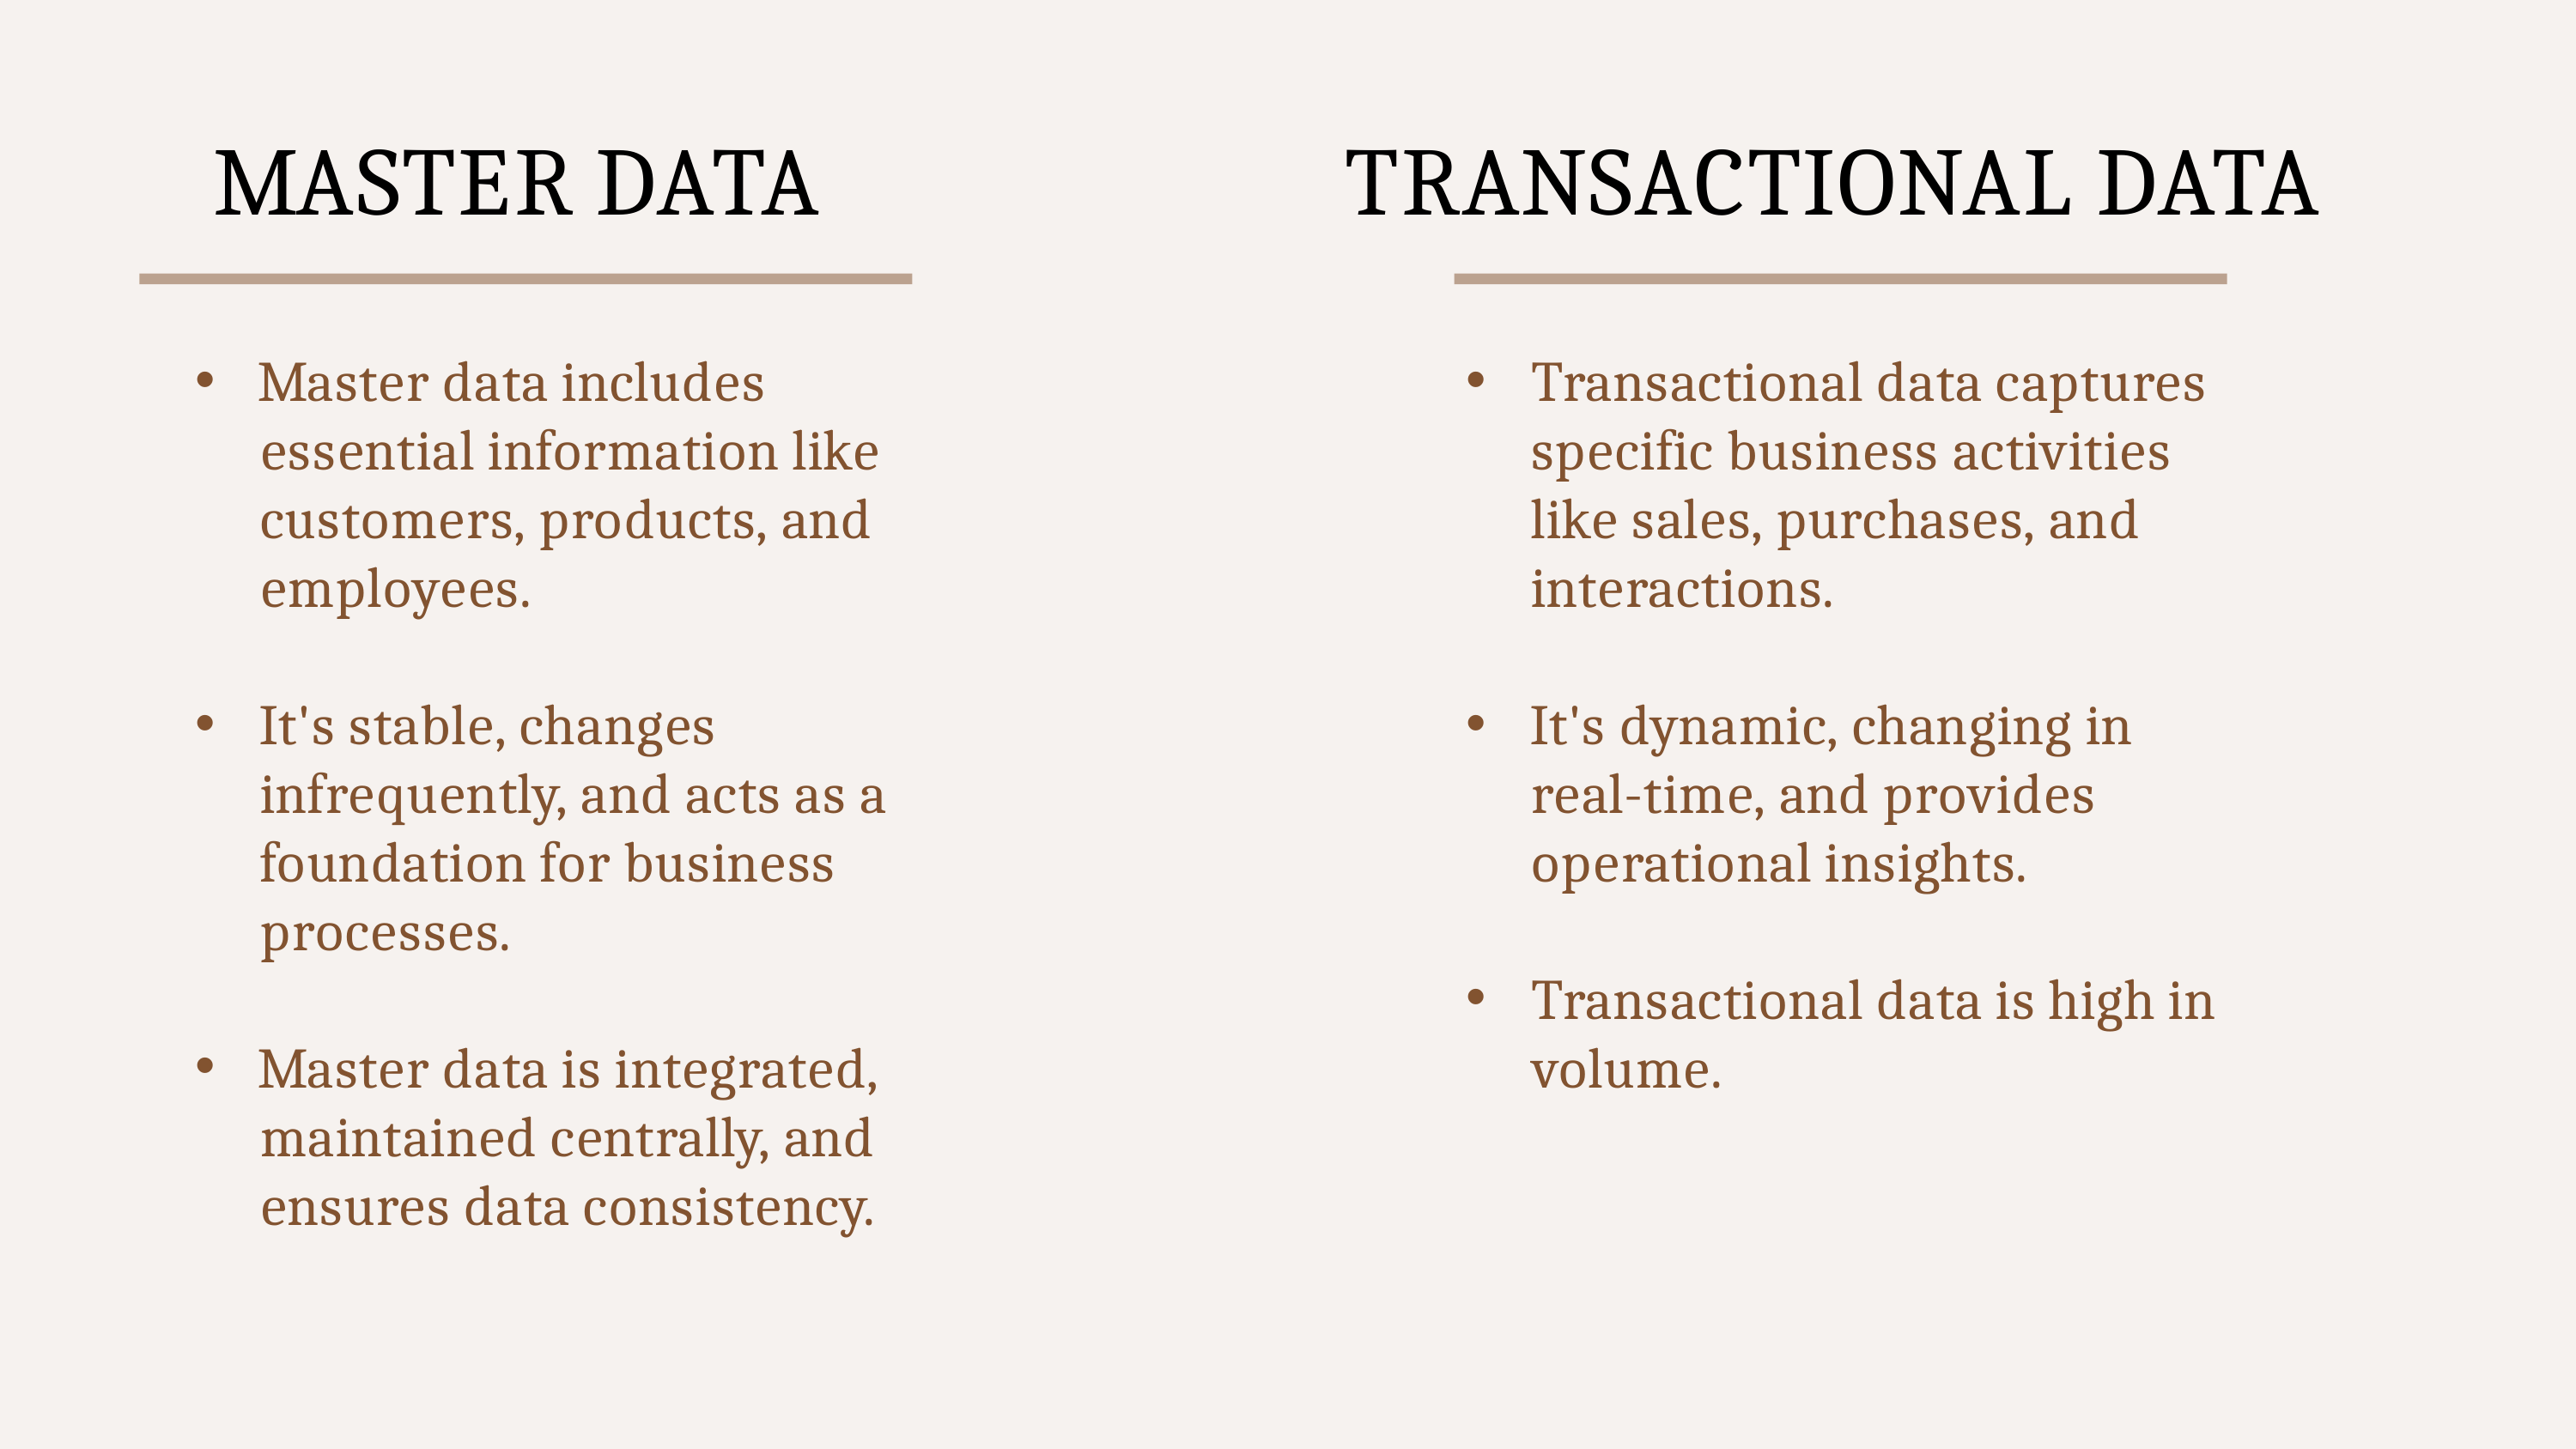

MASTER DATA
TRANSACTIONAL DATA

Master data includes essential information like customers, products, and employees.

It's stable, changes infrequently, and acts as a foundation for business processes.

Master data is integrated, maintained centrally, and ensures data consistency.

Transactional data captures specific business activities like sales, purchases, and interactions.

It's dynamic, changing in real-time, and provides operational insights.

Transactional data is high in volume.